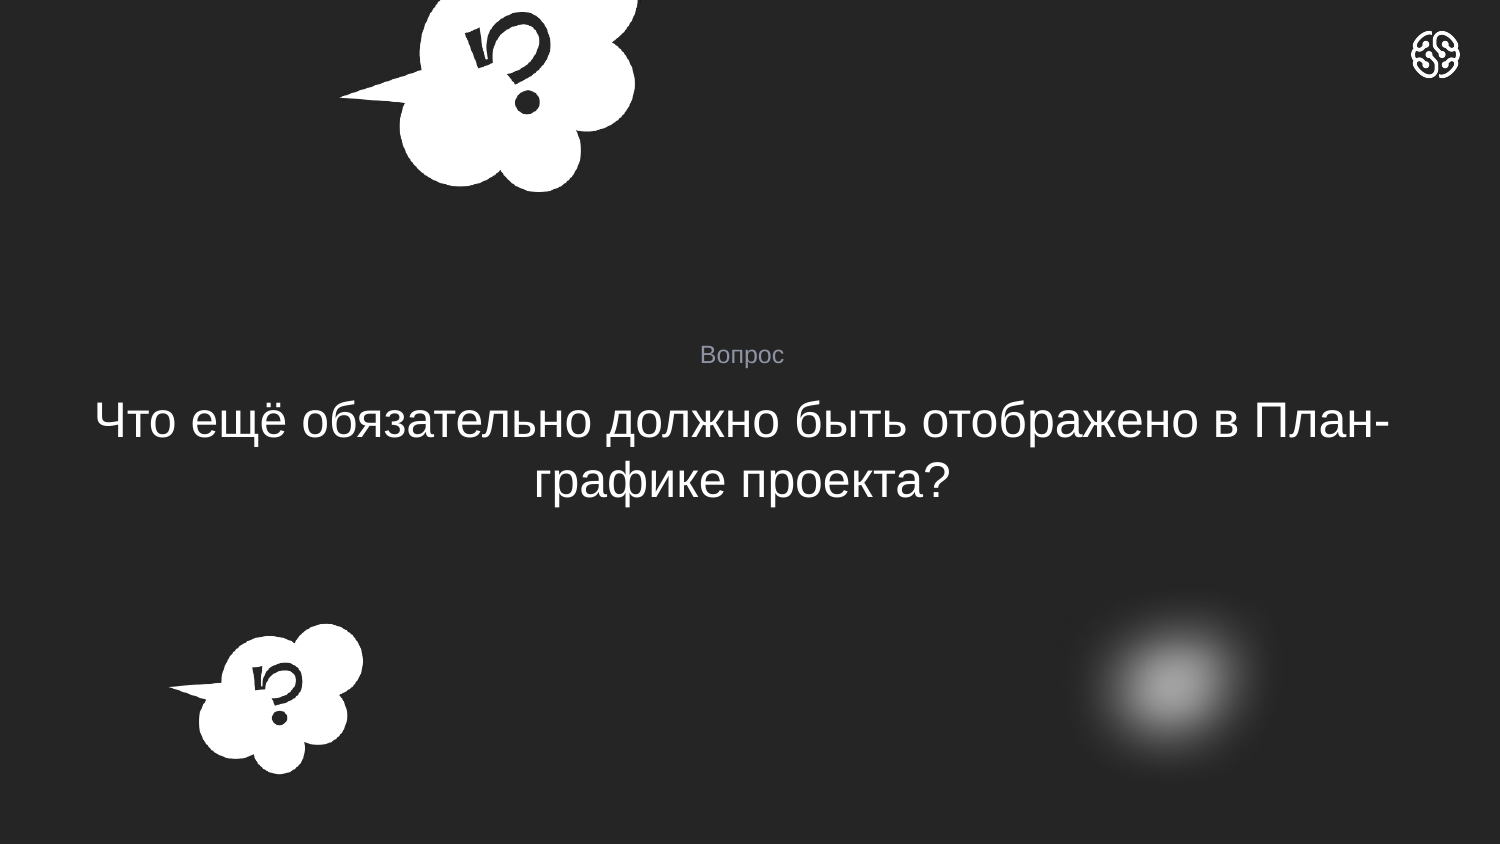

Вопрос
# Что ещё обязательно должно быть отображено в План-графике проекта?